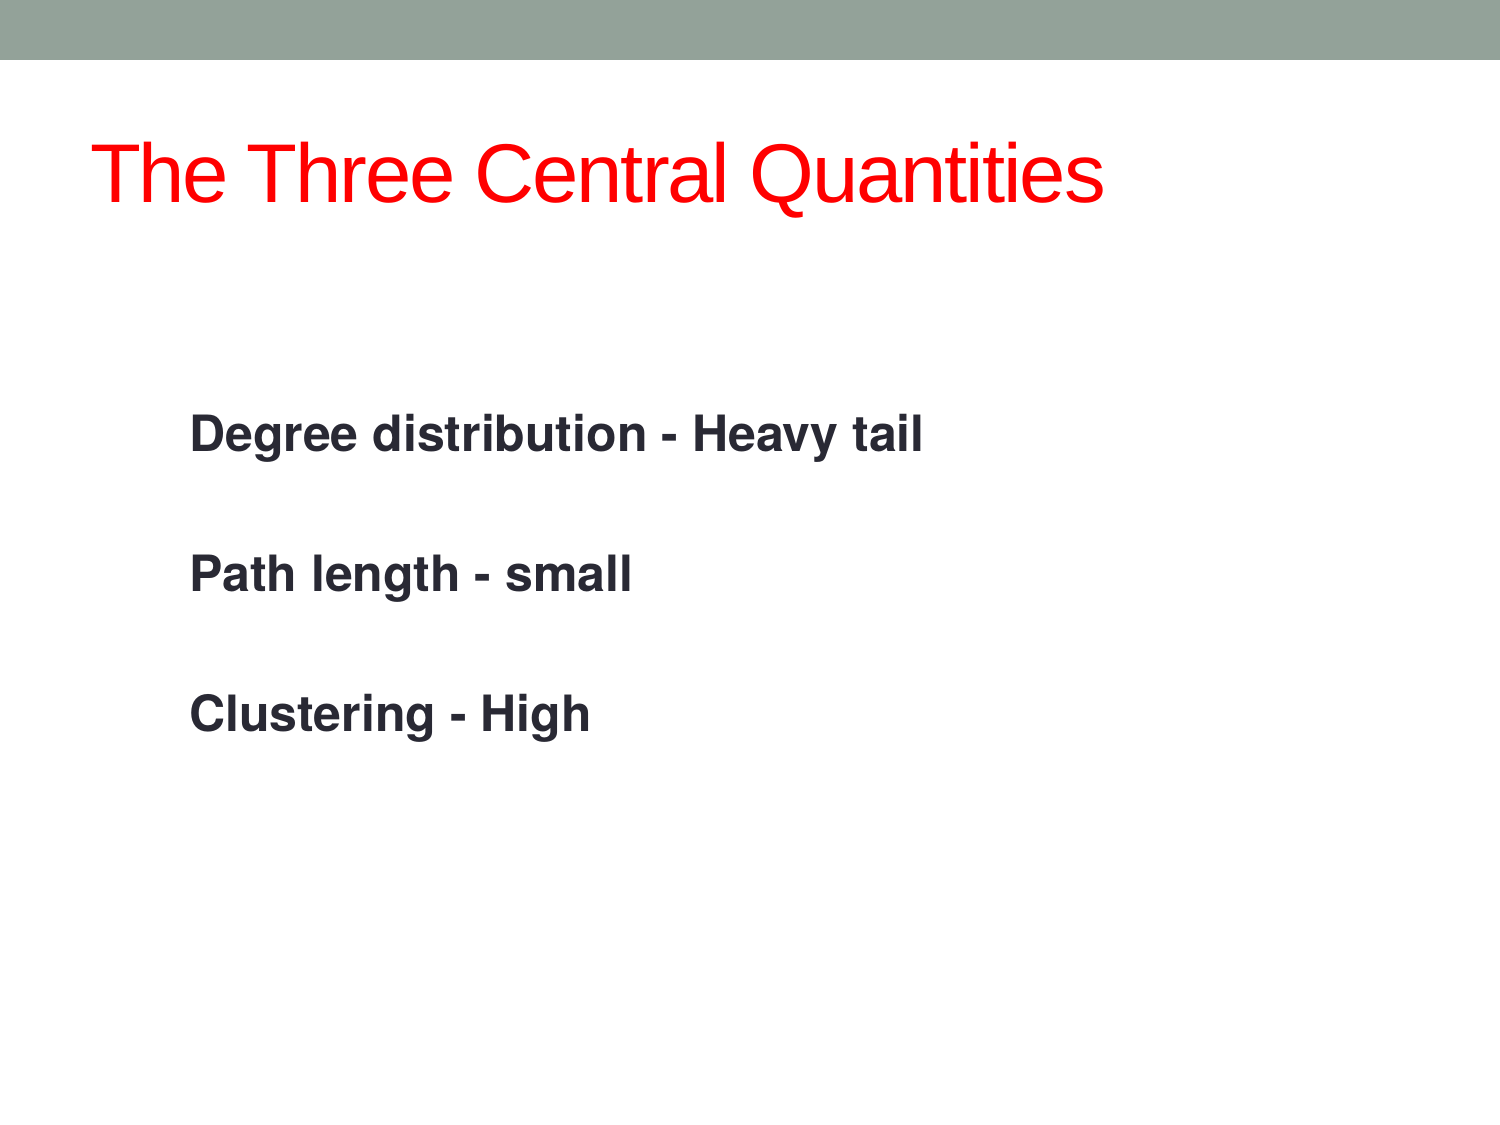

# The Three Central Quantities

Degree distribution - Heavy tail

Path length - small

Clustering - High